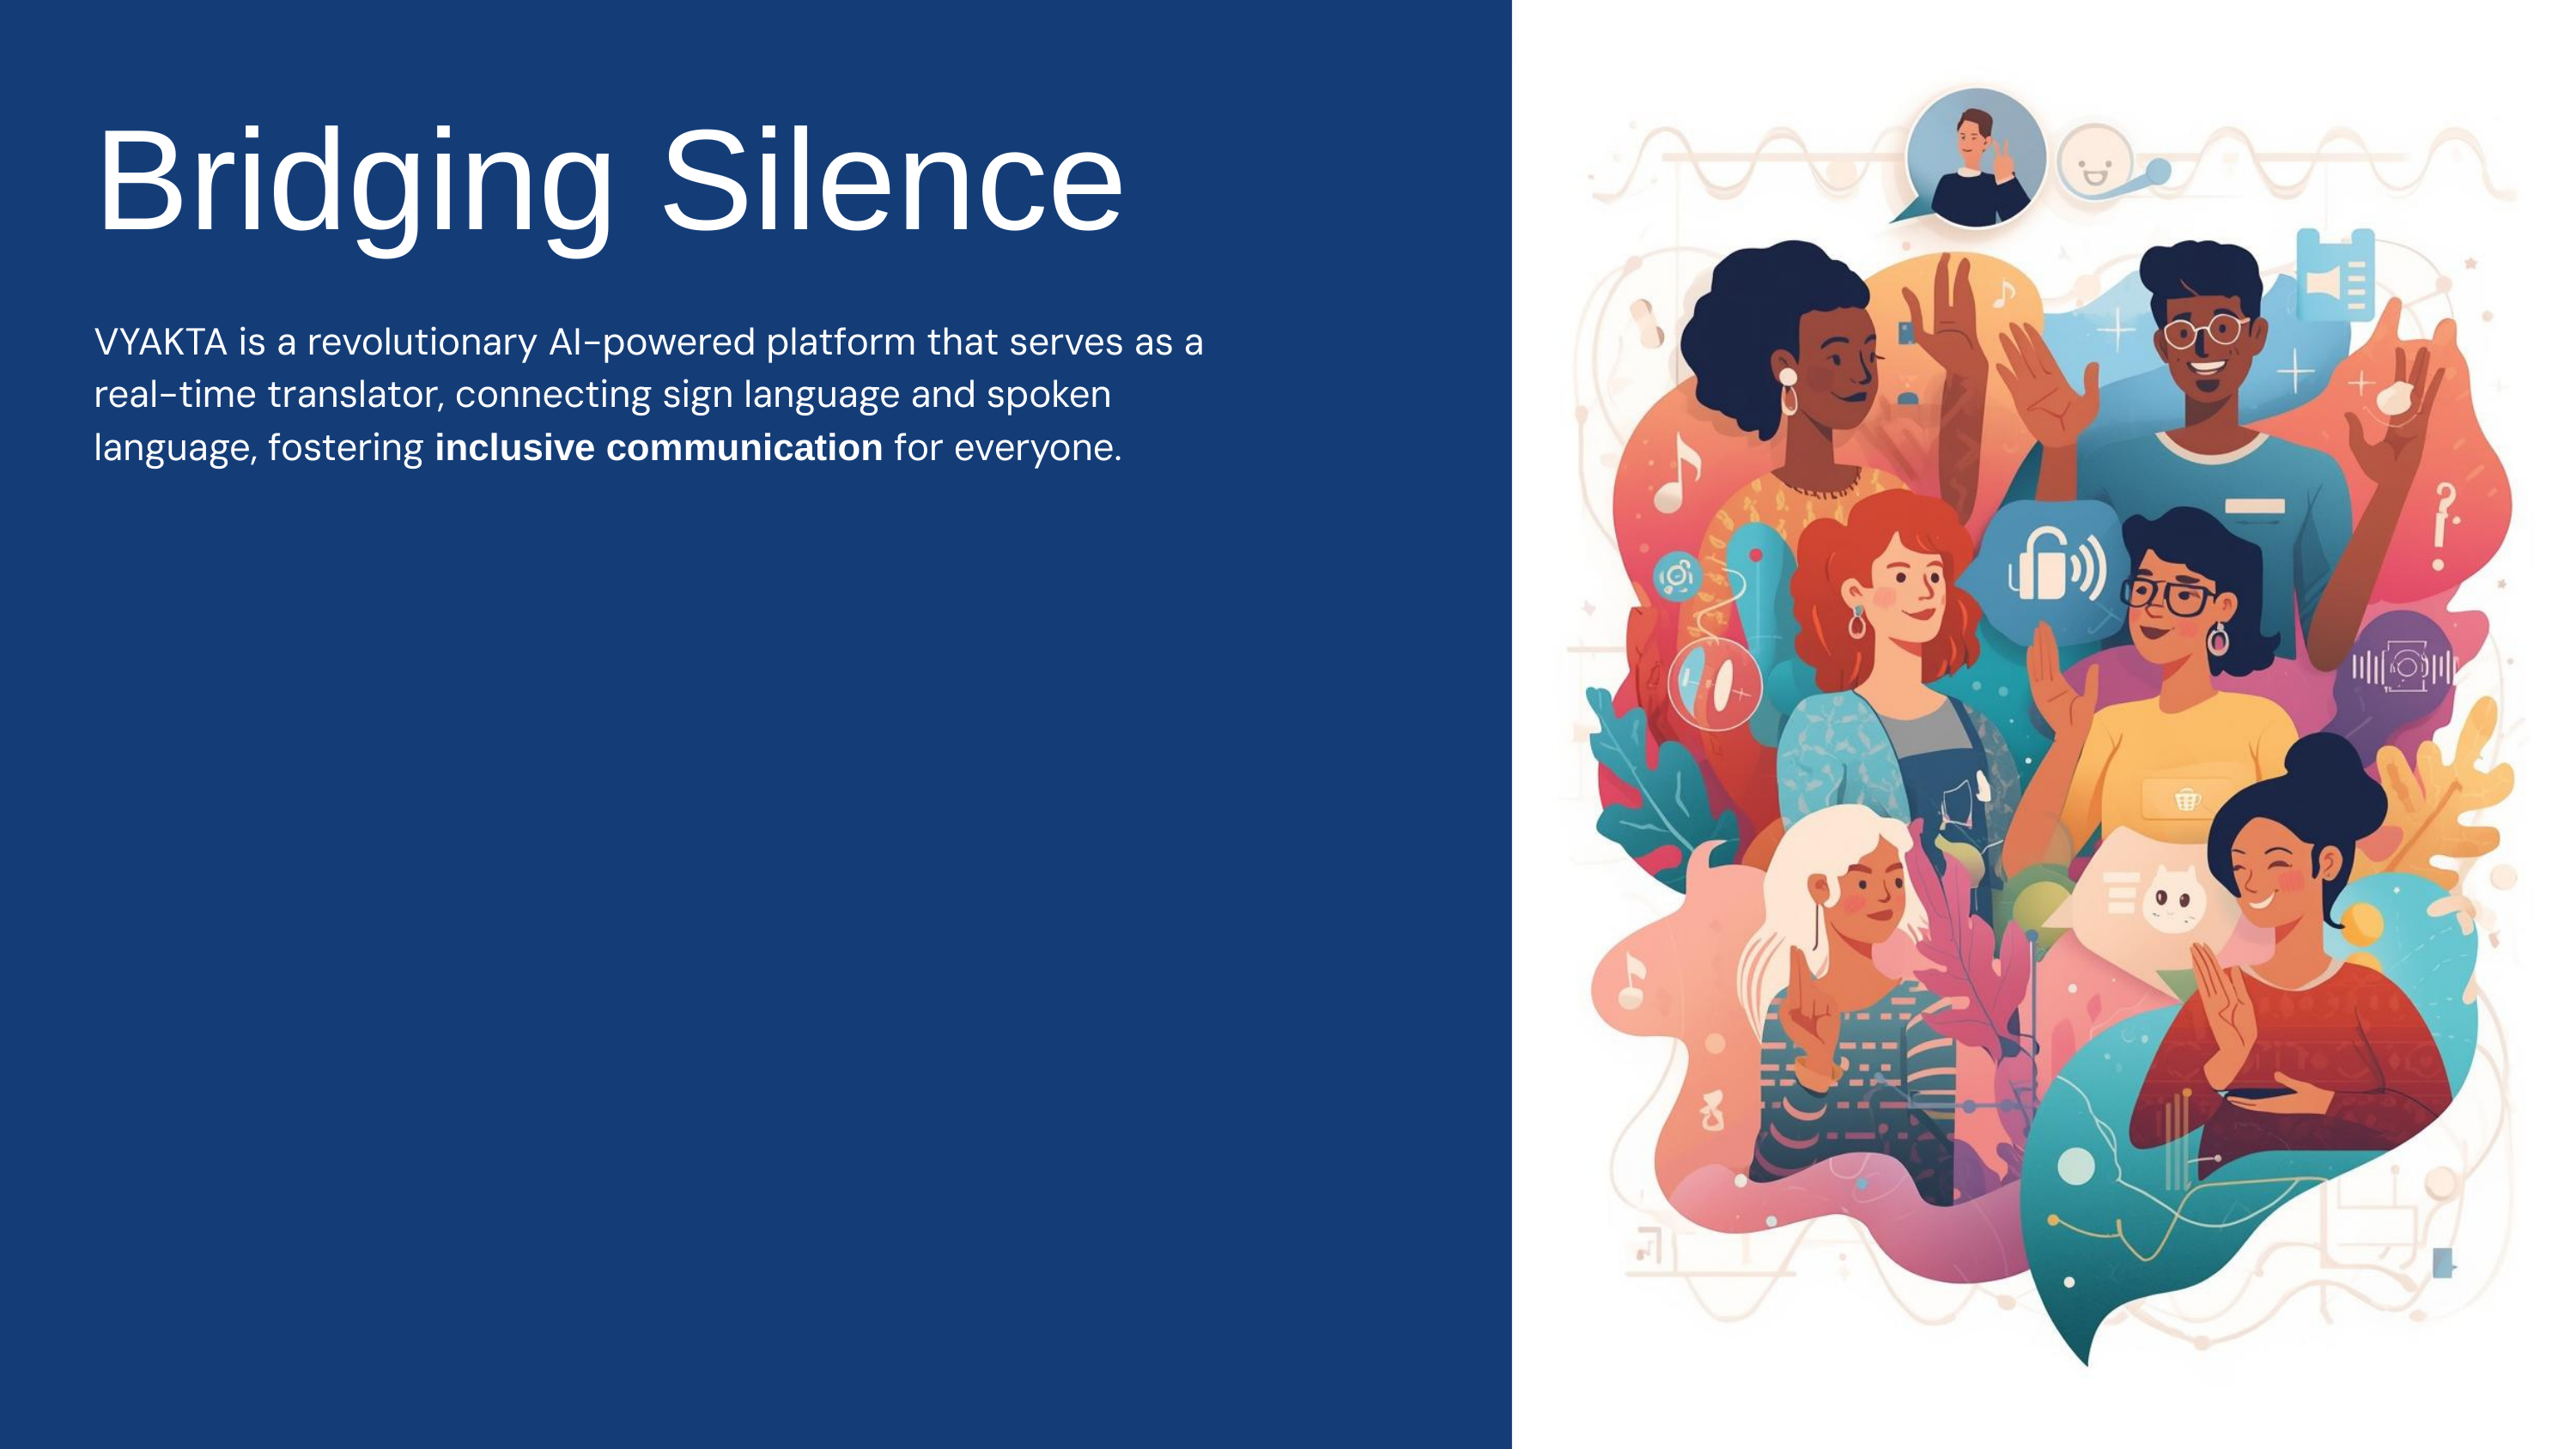

Bridging Silence
VYAKTA is a revolutionary AI-powered platform that serves as a real-time translator, connecting sign language and spoken language, fostering inclusive communication for everyone.